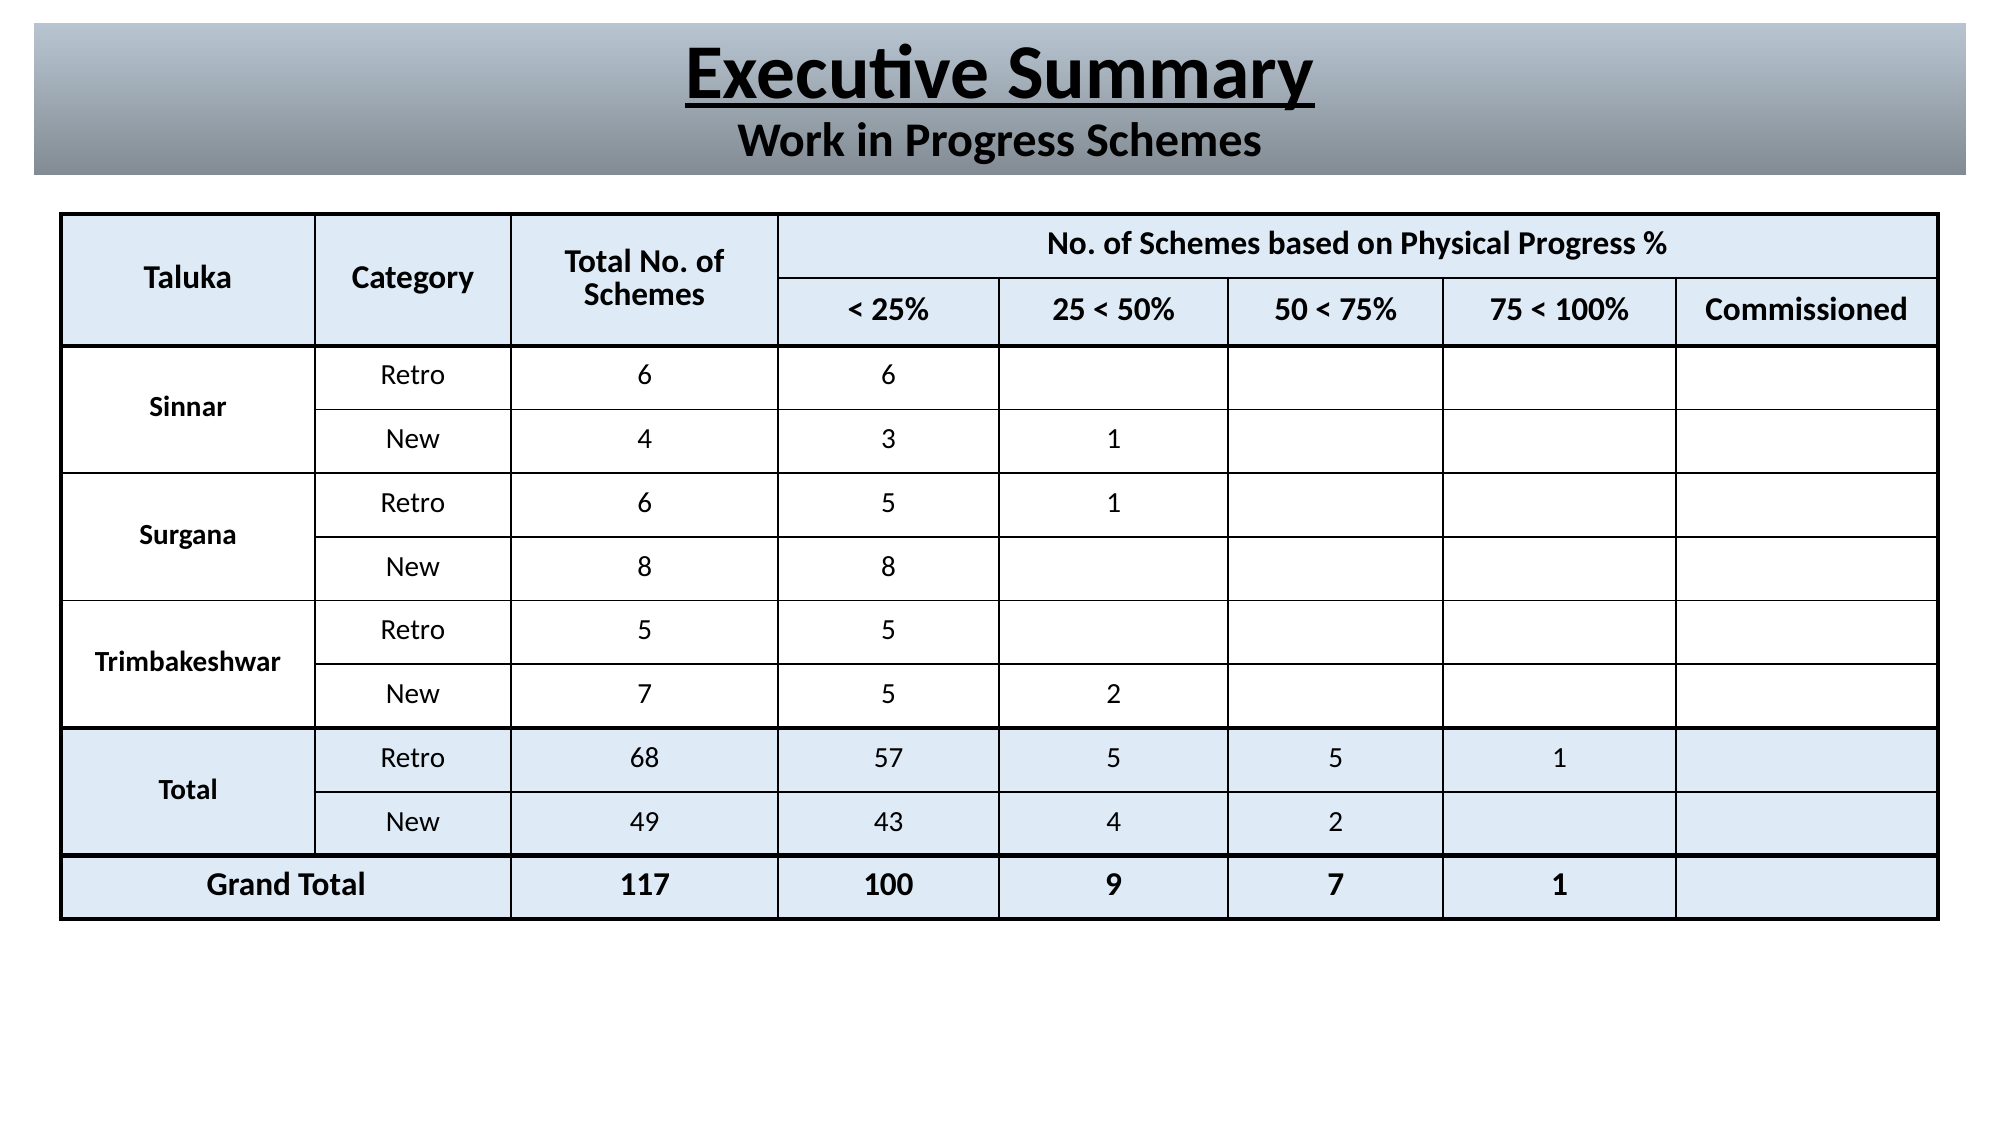

# Executive Summary Work in Progress Schemes
| Taluka | Category | Total No. of Schemes | No. of Schemes based on Physical Progress % |  |  |  |  |
| --- | --- | --- | --- | --- | --- | --- | --- |
|  |  |  | < 25% | 25 < 50% | 50 < 75% | 75 < 100% | Commissioned |
| Sinnar | Retro | 6 | 6 | 0 | 0 | 0 | 0 |
|  | New | 4 | 3 | 1 | 0 | 0 | 0 |
| Surgana | Retro | 6 | 5 | 1 | 0 | 0 | 0 |
|  | New | 8 | 8 | 0 | 0 | 0 | 0 |
| Trimbakeshwar | Retro | 5 | 5 | 0 | 0 | 0 | 0 |
|  | New | 7 | 5 | 2 | 0 | 0 | 0 |
| Total | Retro | 68 | 57 | 5 | 5 | 1 | 0 |
|  | New | 49 | 43 | 4 | 2 | 0 | 0 |
| Grand Total |  | 117 | 100 | 9 | 7 | 1 | 0 |